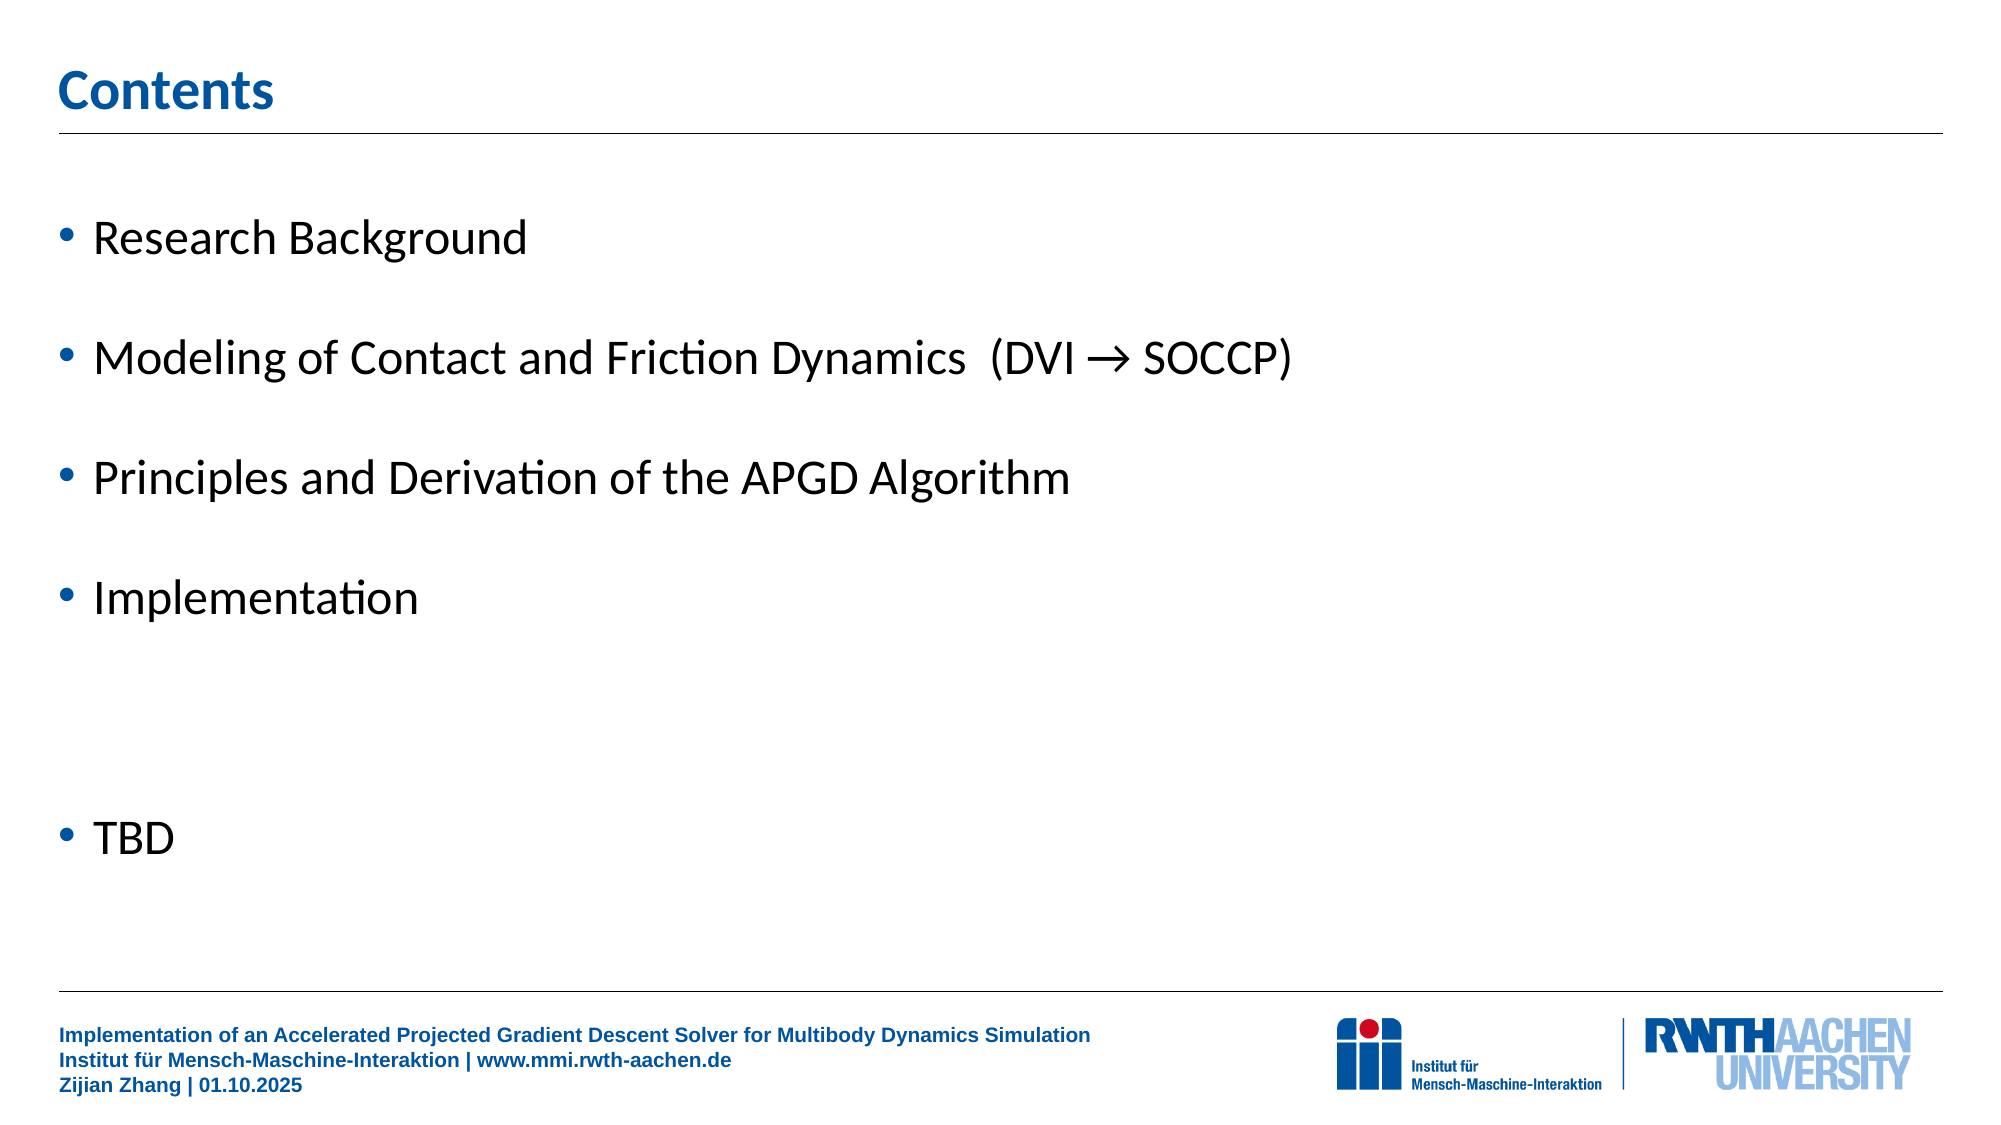

# Contents
Research Background
Modeling of Contact and Friction Dynamics  (DVI → SOCCP)
Principles and Derivation of the APGD Algorithm
Implementation

TBD